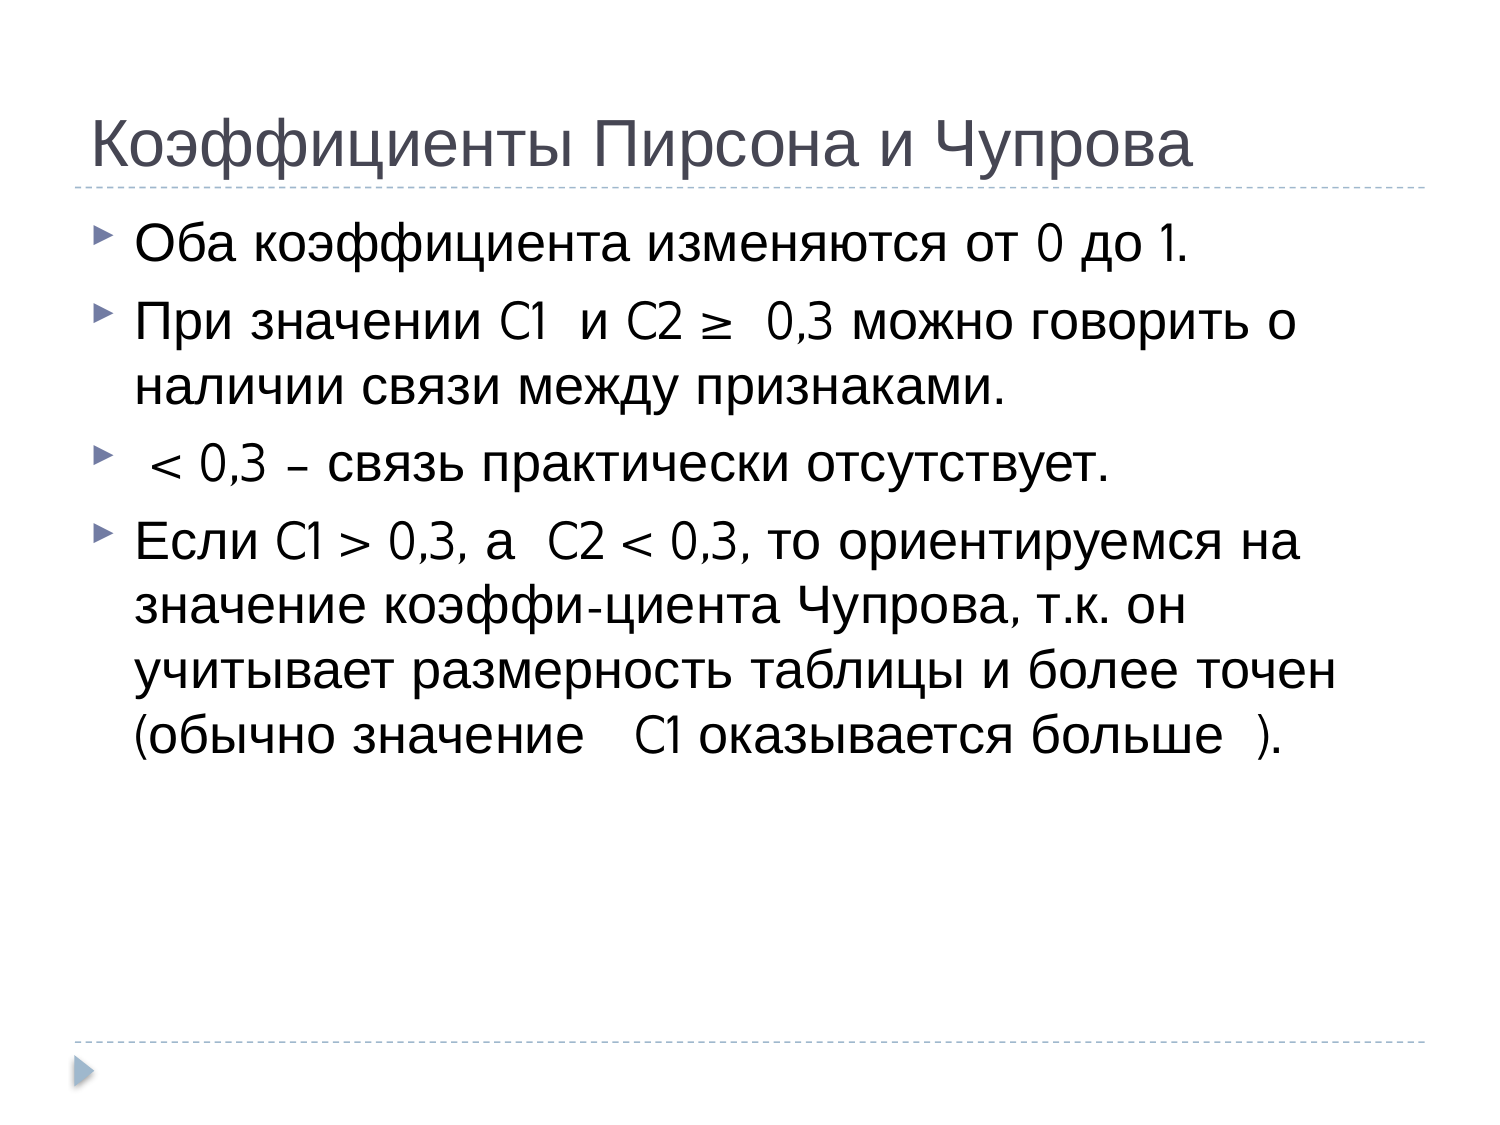

# Коэффициенты Пирсона и Чупрова
Оба коэффициента изменяются от 0 до 1.
При значении C1  и C2 ≥  0,3 можно говорить о наличии связи между признаками.
 < 0,3 – связь практически отсутствует.
Если C1 > 0,3, а  C2 < 0,3, то ориентируемся на значение коэффи-циента Чупрова, т.к. он учитывает размерность таблицы и более точен (обычно значение   C1 оказывается больше  ).